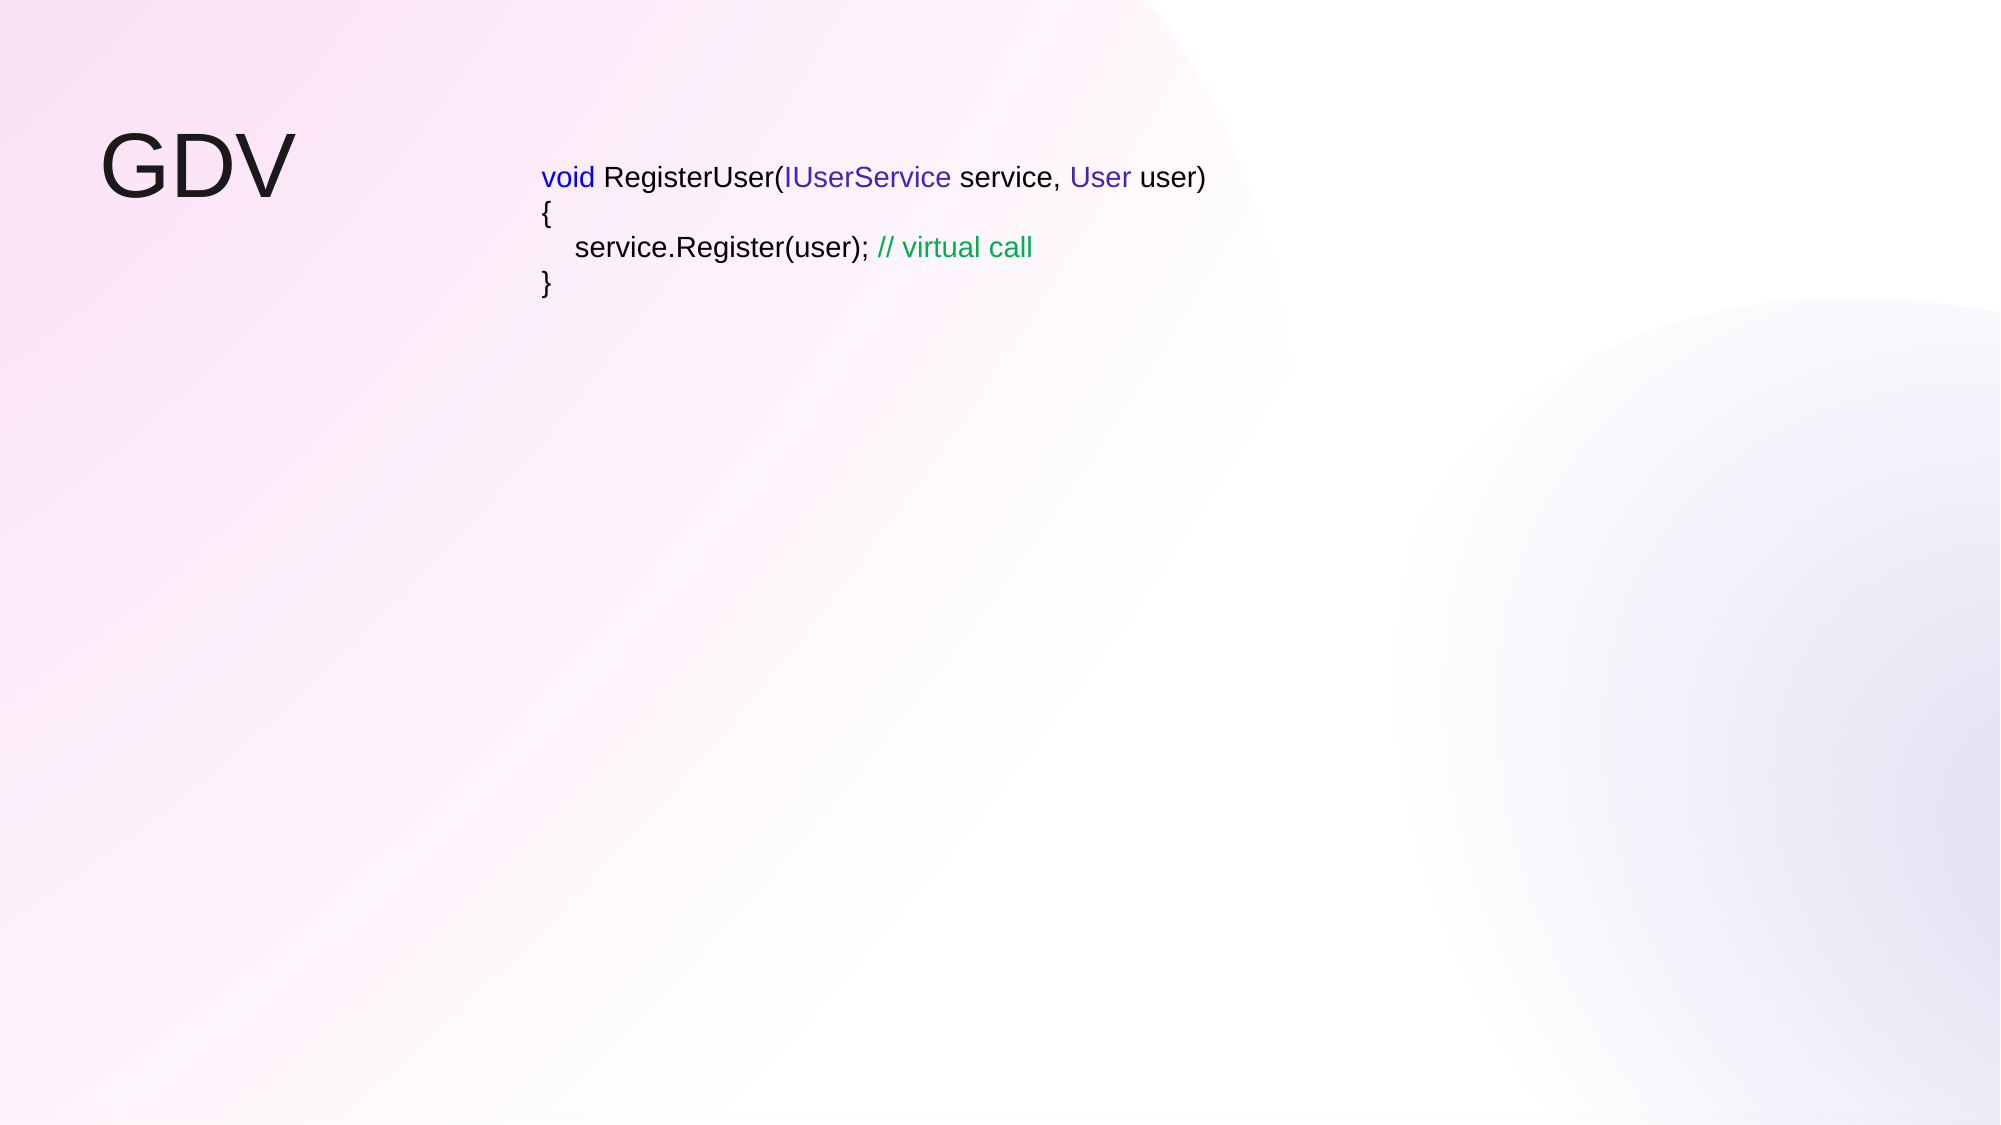

# GDV
void RegisterUser(IUserService service, User user)
{
    service.Register(user); // virtual call
}